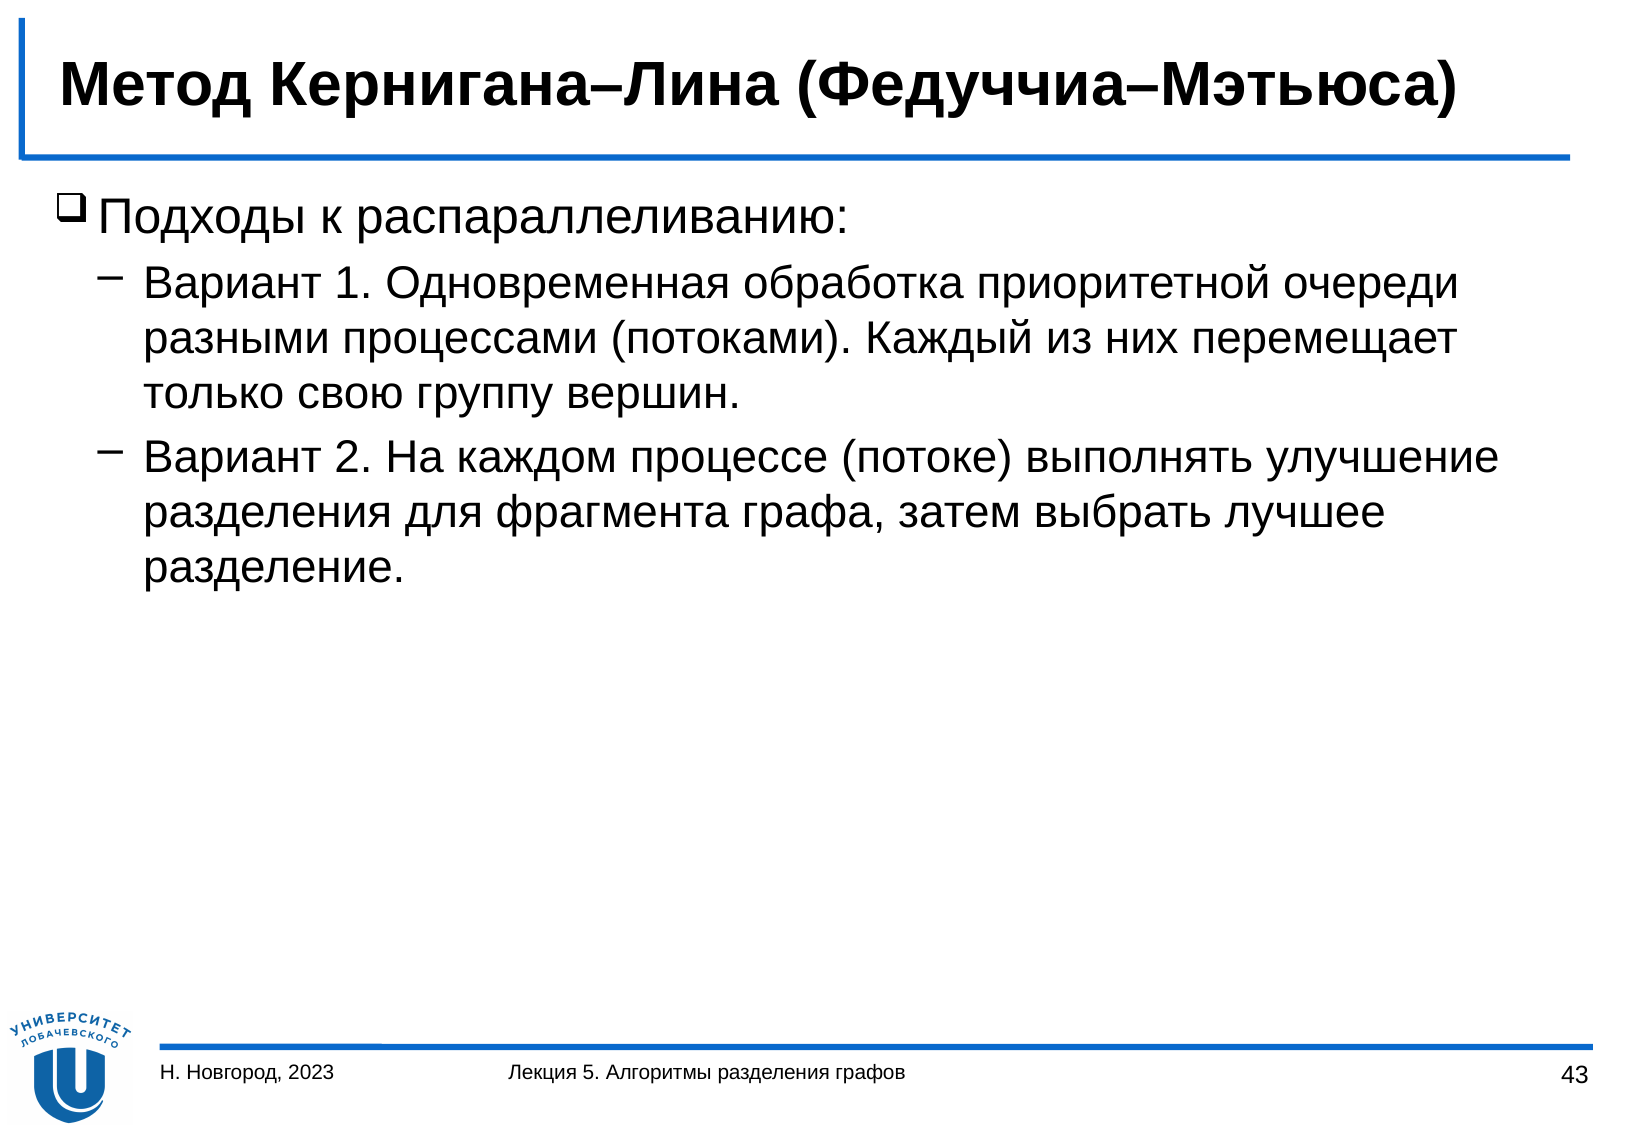

# Метод Кернигана–Лина (Федуччиа–Мэтьюса)
Подходы к распараллеливанию:
Вариант 1. Одновременная обработка приоритетной очереди разными процессами (потоками). Каждый из них перемещает только свою группу вершин.
Вариант 2. На каждом процессе (потоке) выполнять улучшение разделения для фрагмента графа, затем выбрать лучшее разделение.
Н. Новгород, 2023
Лекция 5. Алгоритмы разделения графов
43